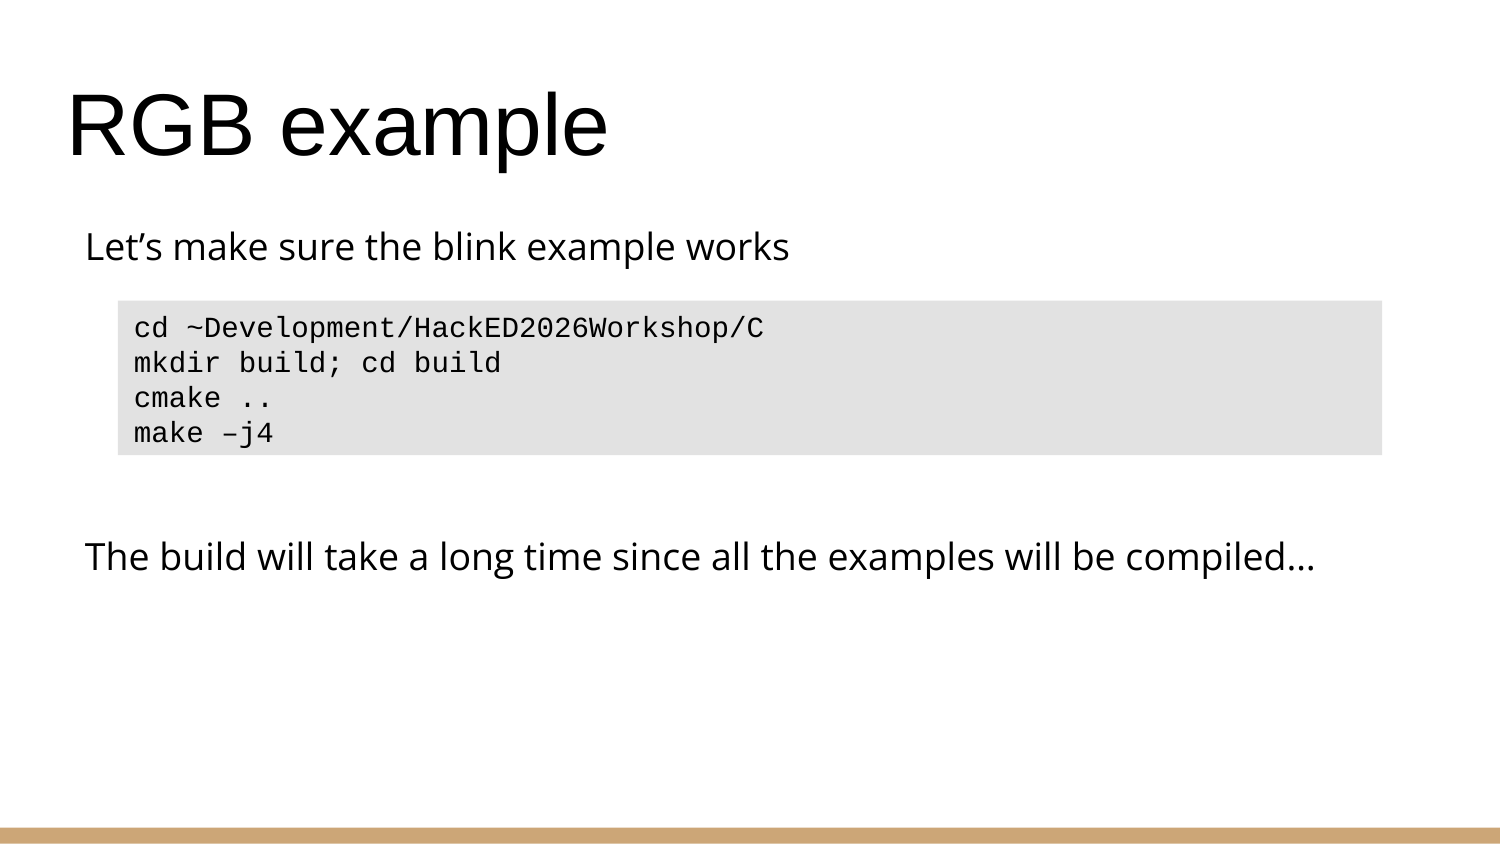

# RGB example
Let’s make sure the blink example works

The build will take a long time since all the examples will be compiled…

cd ~Development/HackED2026Workshop/C
mkdir build; cd build
cmake ..
make –j4